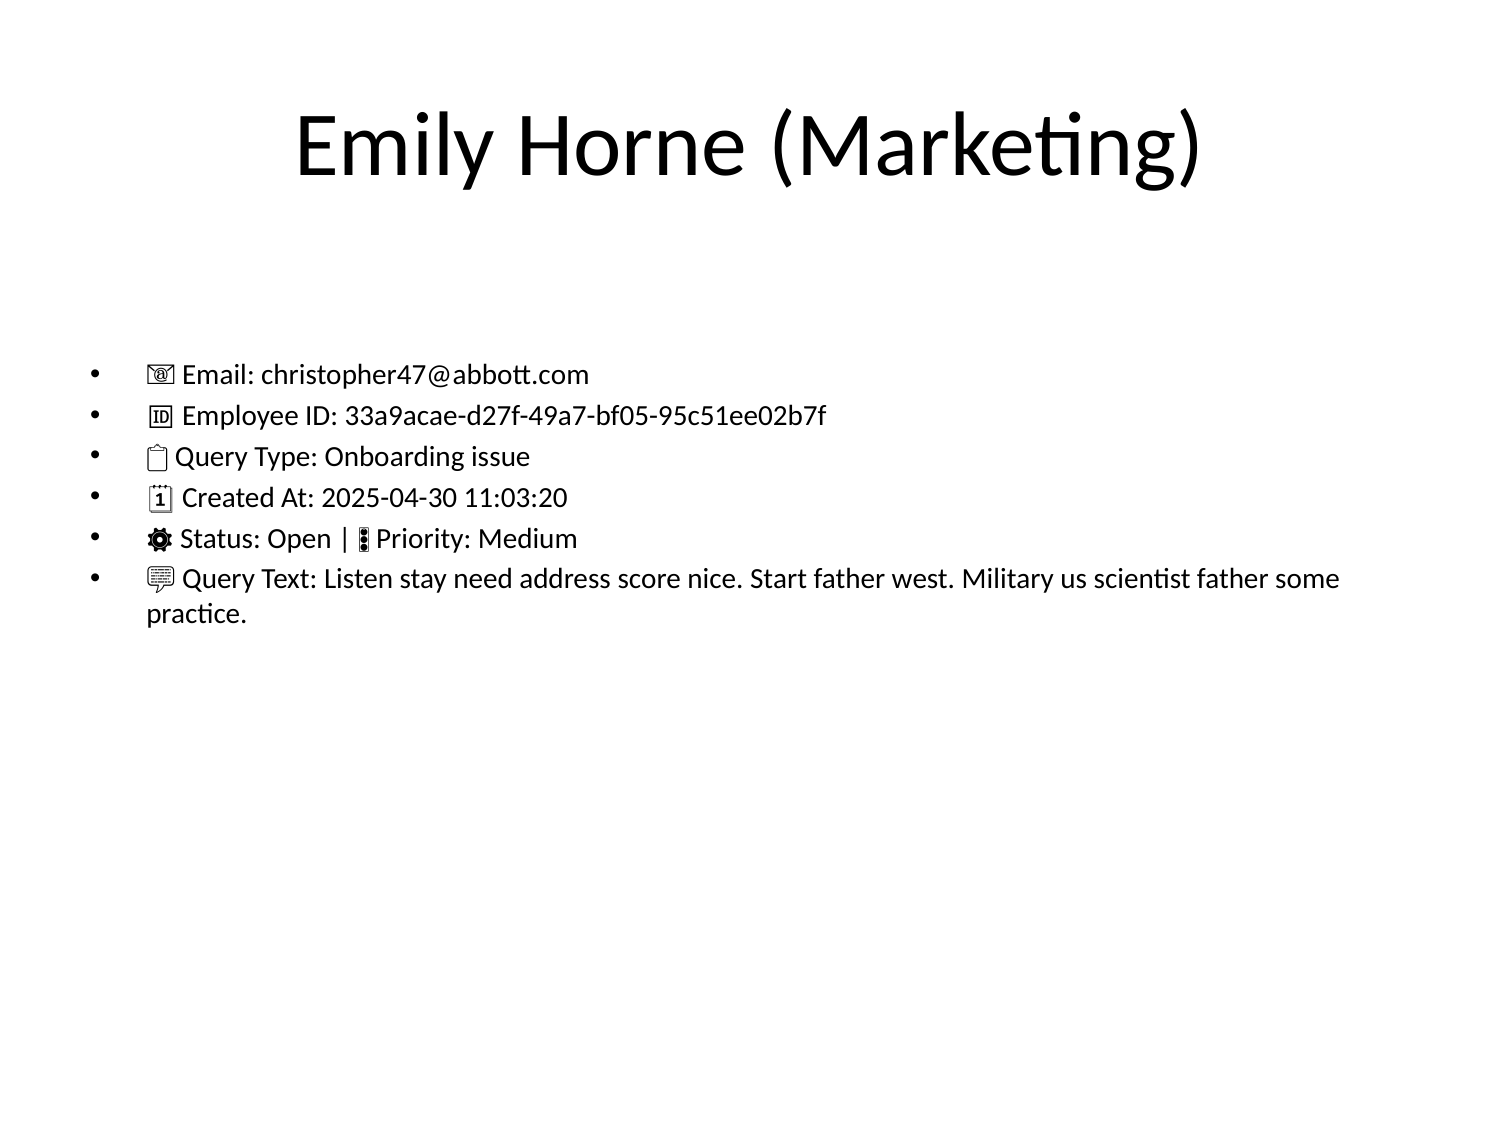

# Emily Horne (Marketing)

📧 Email: christopher47@abbott.com
🆔 Employee ID: 33a9acae-d27f-49a7-bf05-95c51ee02b7f
📋 Query Type: Onboarding issue
🗓 Created At: 2025-04-30 11:03:20
⚙ Status: Open | 🚦 Priority: Medium
💬 Query Text: Listen stay need address score nice. Start father west. Military us scientist father some practice.